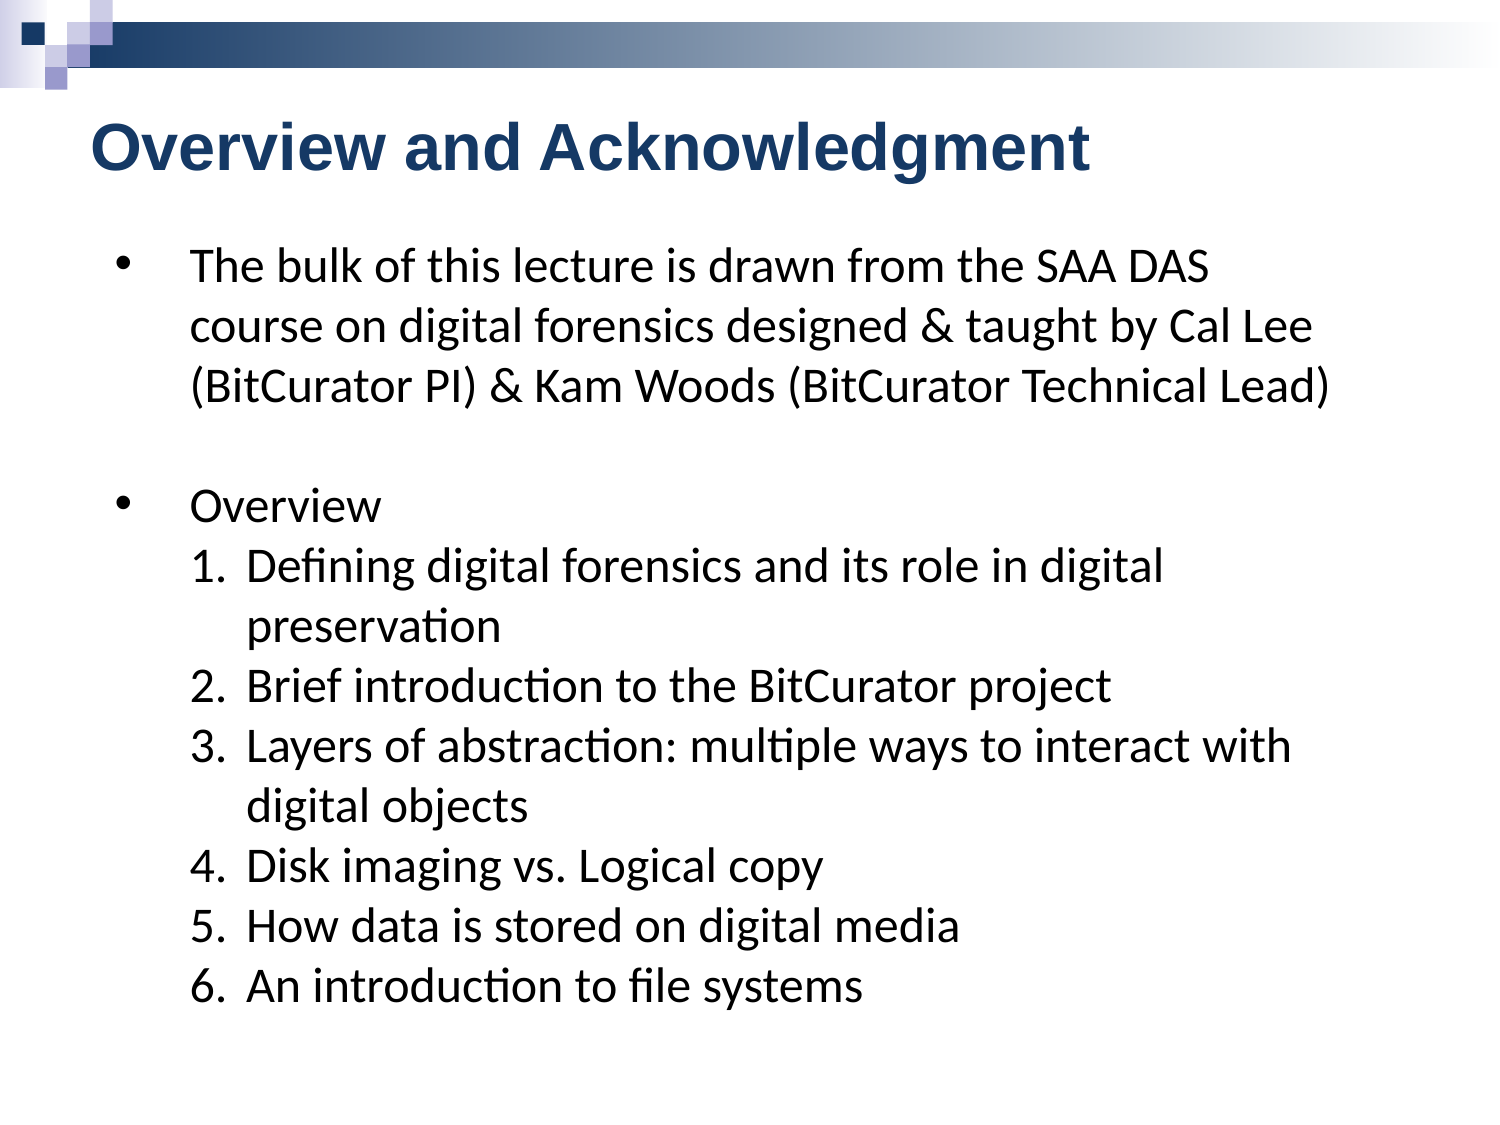

# Overview and Acknowledgment
The bulk of this lecture is drawn from the SAA DAS course on digital forensics designed & taught by Cal Lee (BitCurator PI) & Kam Woods (BitCurator Technical Lead)

Overview
Defining digital forensics and its role in digital preservation
Brief introduction to the BitCurator project
Layers of abstraction: multiple ways to interact with digital objects
Disk imaging vs. Logical copy
How data is stored on digital media
An introduction to file systems